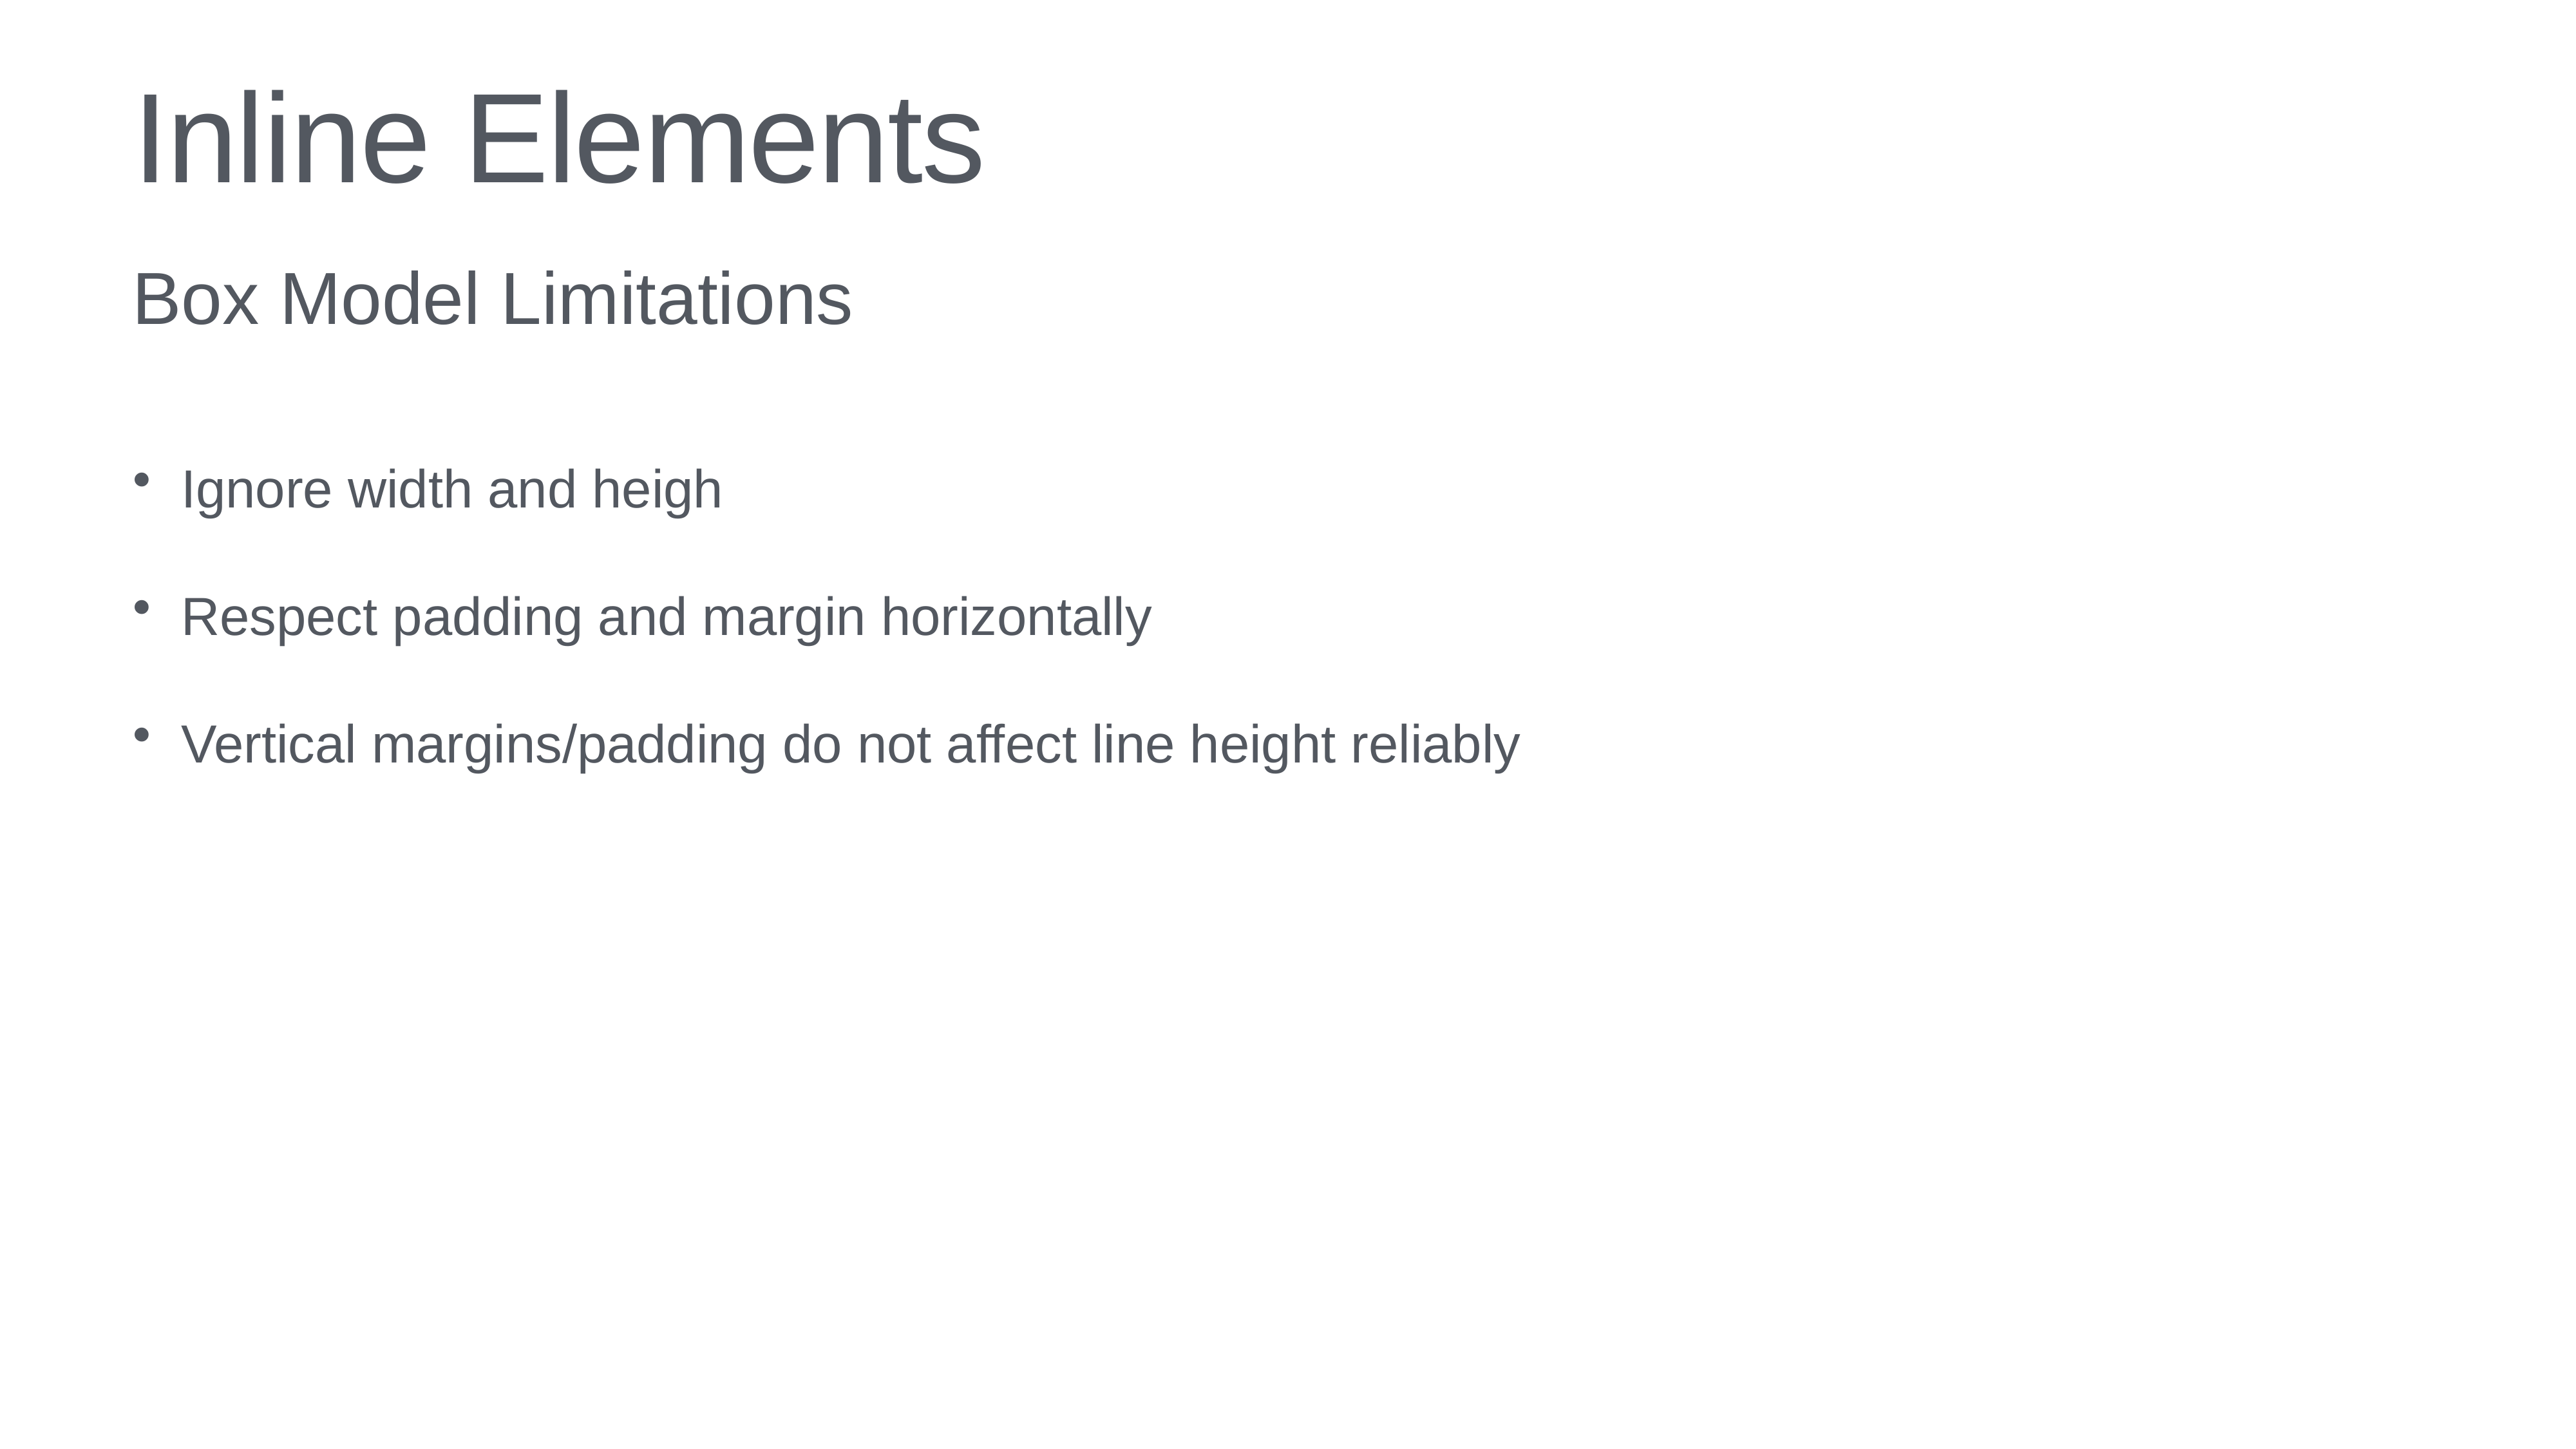

# Inline Elements
Box Model Limitations
Ignore width and heigh
Respect padding and margin horizontally
Vertical margins/padding do not affect line height reliably